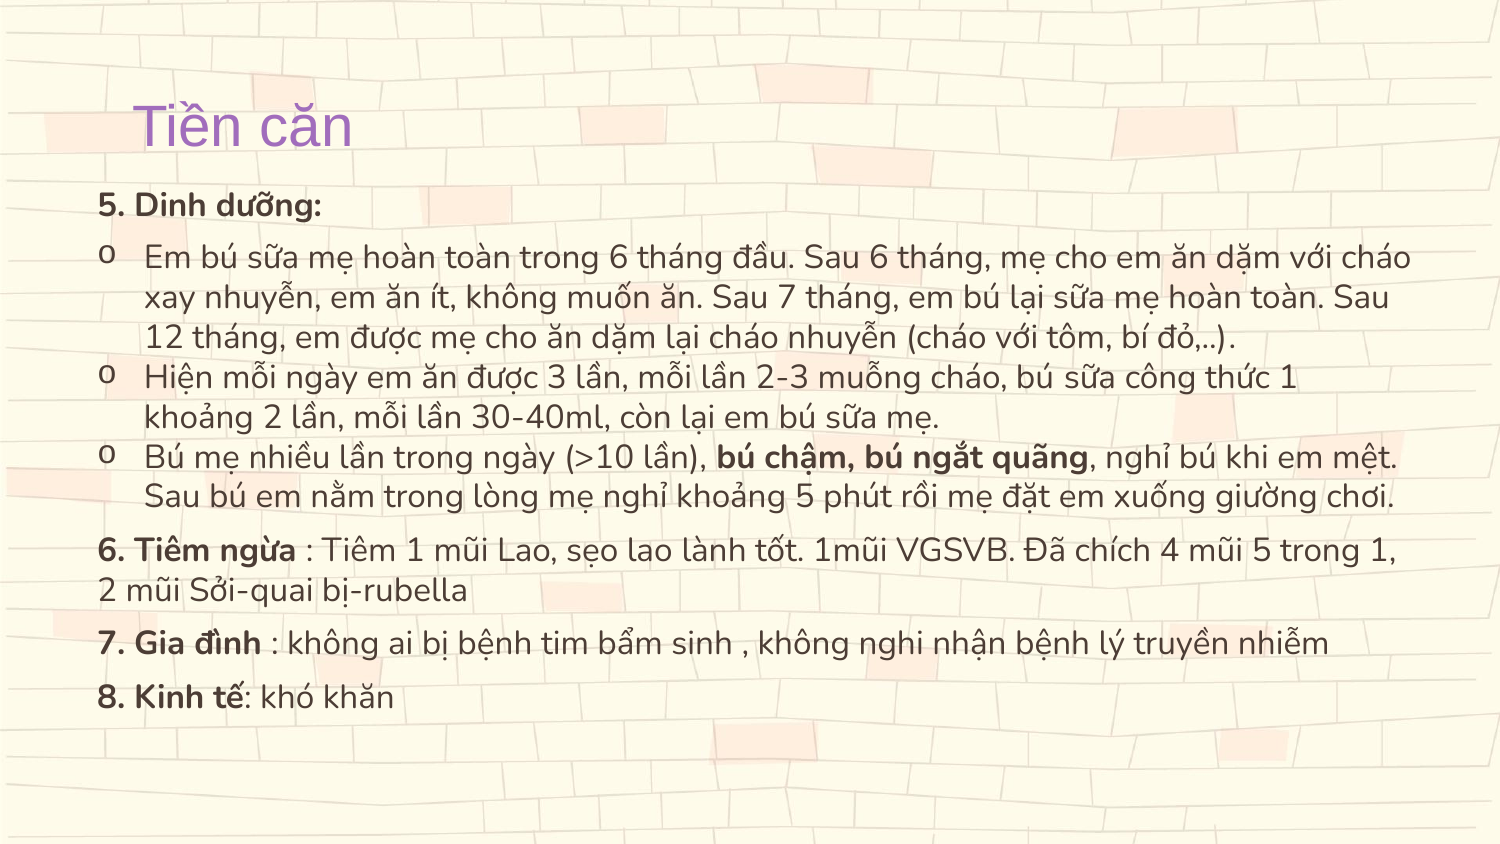

# Tiền căn
5. Dinh dưỡng:
Em bú sữa mẹ hoàn toàn trong 6 tháng đầu. Sau 6 tháng, mẹ cho em ăn dặm với cháo xay nhuyễn, em ăn ít, không muốn ăn. Sau 7 tháng, em bú lại sữa mẹ hoàn toàn. Sau 12 tháng, em được mẹ cho ăn dặm lại cháo nhuyễn (cháo với tôm, bí đỏ,..).
Hiện mỗi ngày em ăn được 3 lần, mỗi lần 2-3 muỗng cháo, bú sữa công thức 1 khoảng 2 lần, mỗi lần 30-40ml, còn lại em bú sữa mẹ.
Bú mẹ nhiều lần trong ngày (>10 lần), bú chậm, bú ngắt quãng, nghỉ bú khi em mệt. Sau bú em nằm trong lòng mẹ nghỉ khoảng 5 phút rồi mẹ đặt em xuống giường chơi.
6. Tiêm ngừa : Tiêm 1 mũi Lao, sẹo lao lành tốt. 1mũi VGSVB. Đã chích 4 mũi 5 trong 1, 2 mũi Sởi-quai bị-rubella
7. Gia đình : không ai bị bệnh tim bẩm sinh , không nghi nhận bệnh lý truyền nhiễm
8. Kinh tế: khó khăn